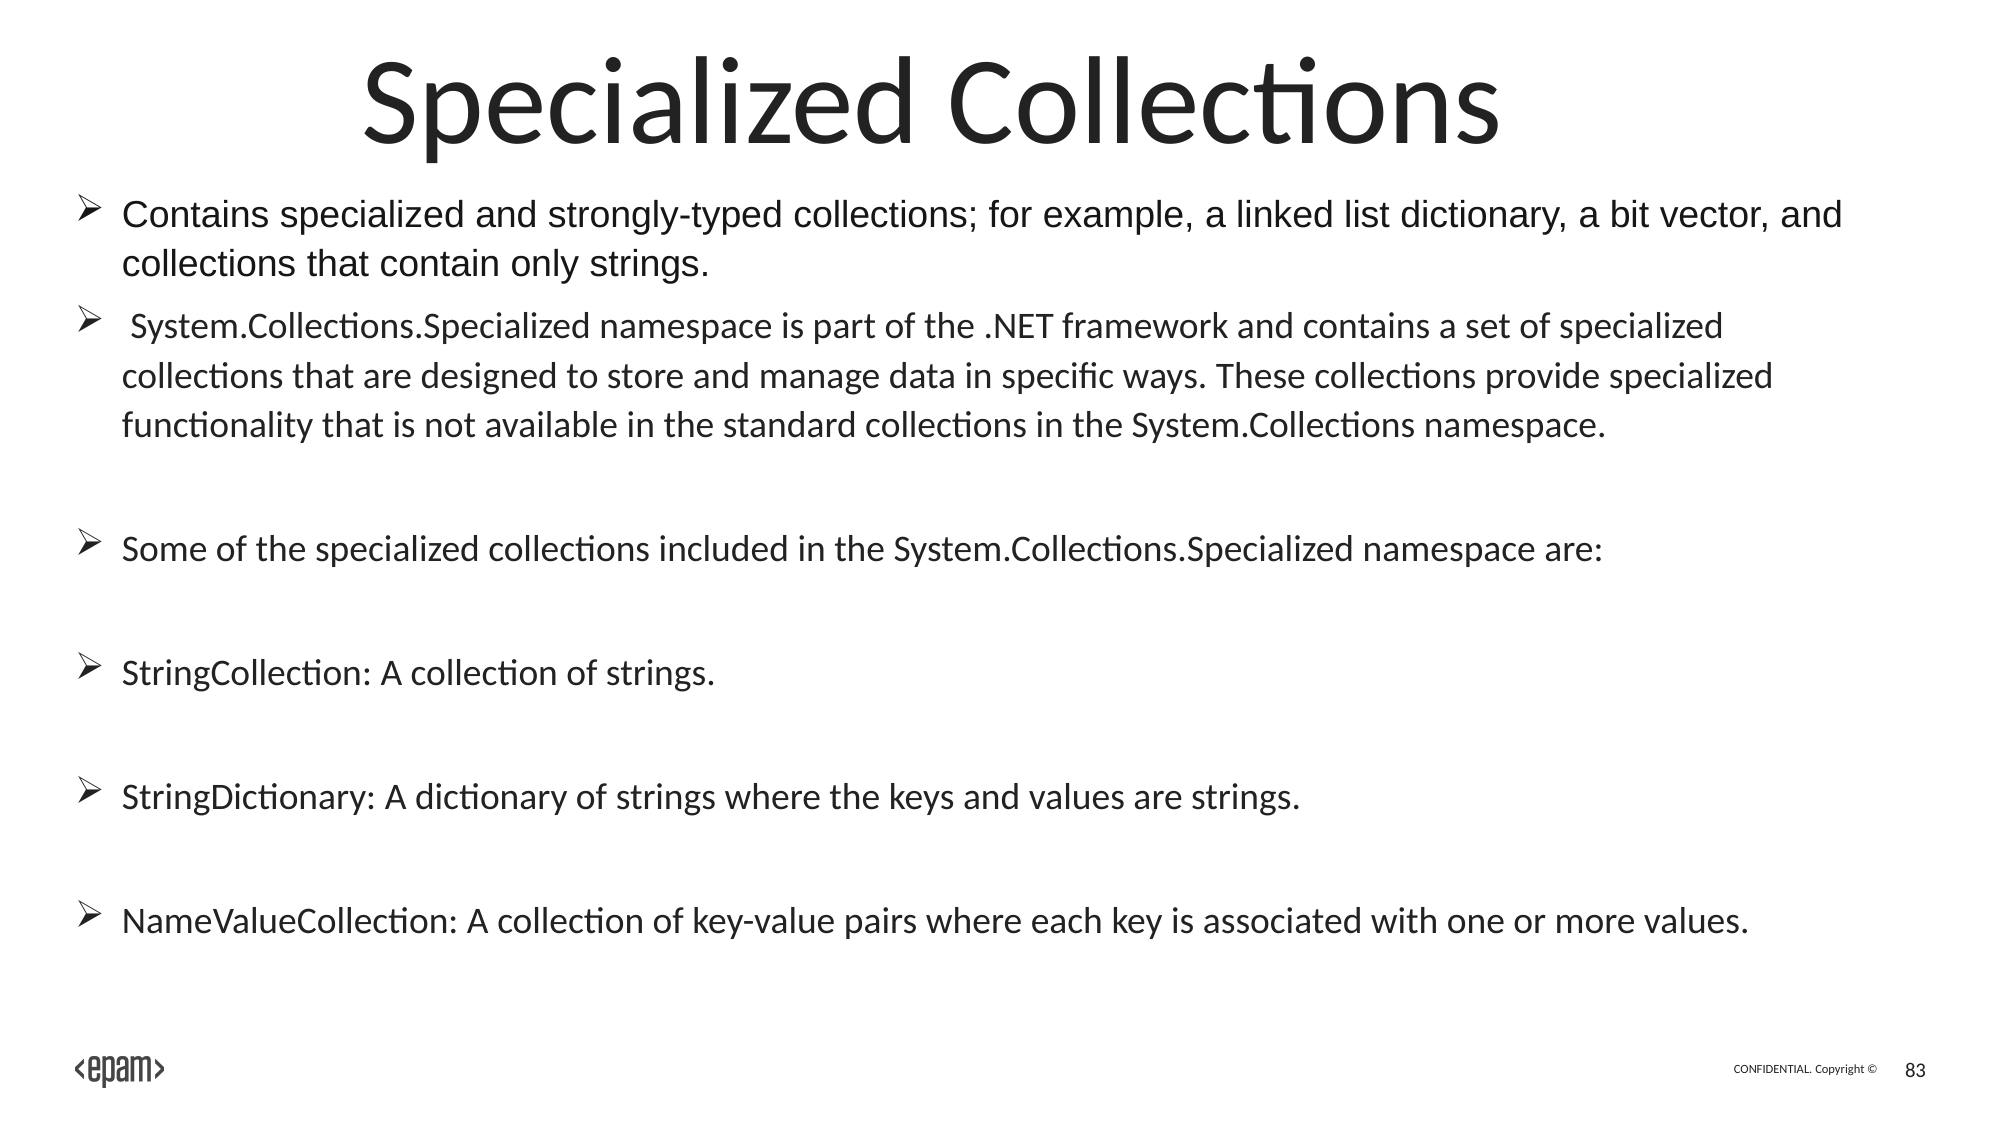

# Specialized Collections
Contains specialized and strongly-typed collections; for example, a linked list dictionary, a bit vector, and collections that contain only strings.
 System.Collections.Specialized namespace is part of the .NET framework and contains a set of specialized collections that are designed to store and manage data in specific ways. These collections provide specialized functionality that is not available in the standard collections in the System.Collections namespace.

Some of the specialized collections included in the System.Collections.Specialized namespace are:

StringCollection: A collection of strings.

StringDictionary: A dictionary of strings where the keys and values are strings.

NameValueCollection: A collection of key-value pairs where each key is associated with one or more values.